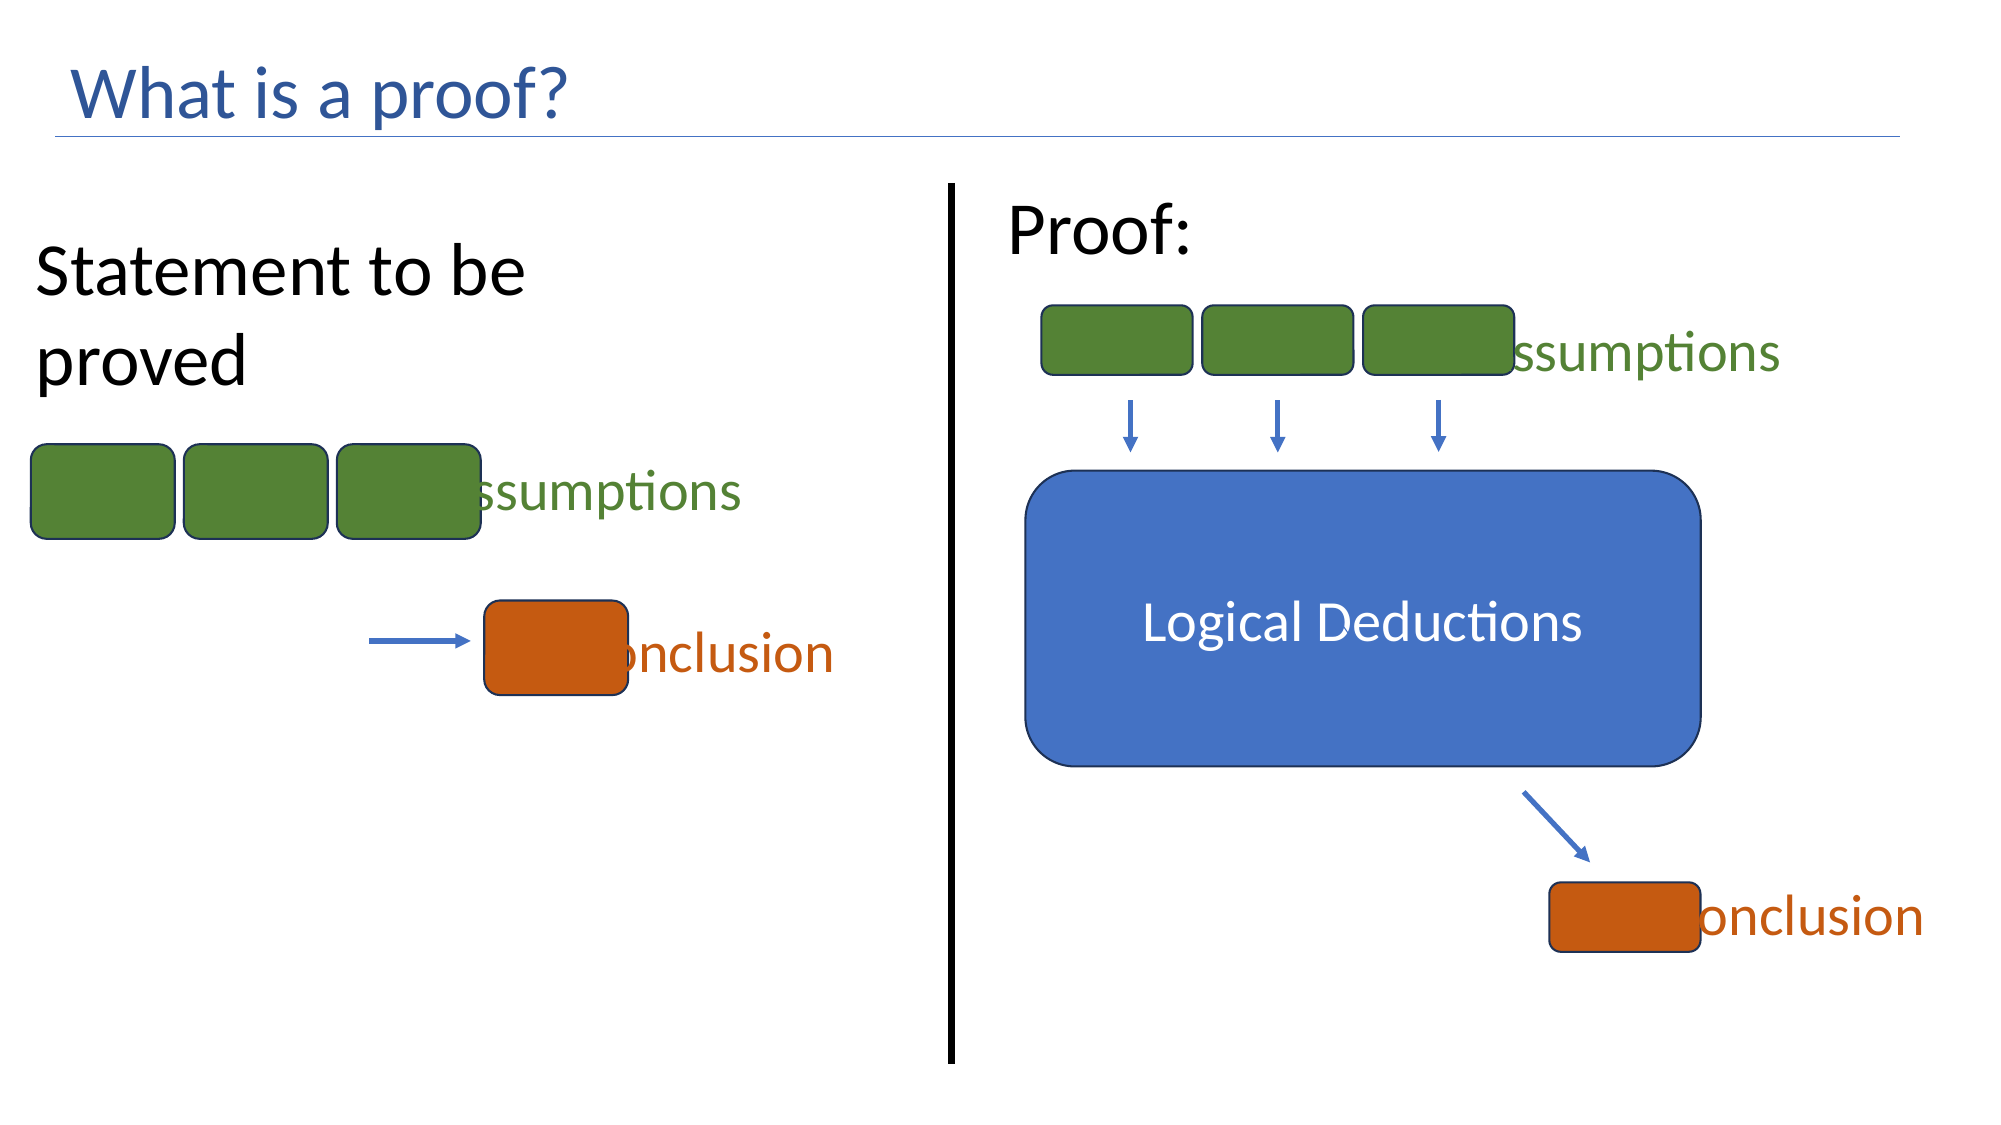

What is a proof?
Proof:
Statement to be proved

Assumptions
Logical Deductions
Conclusion

Assumptions

Conclusion